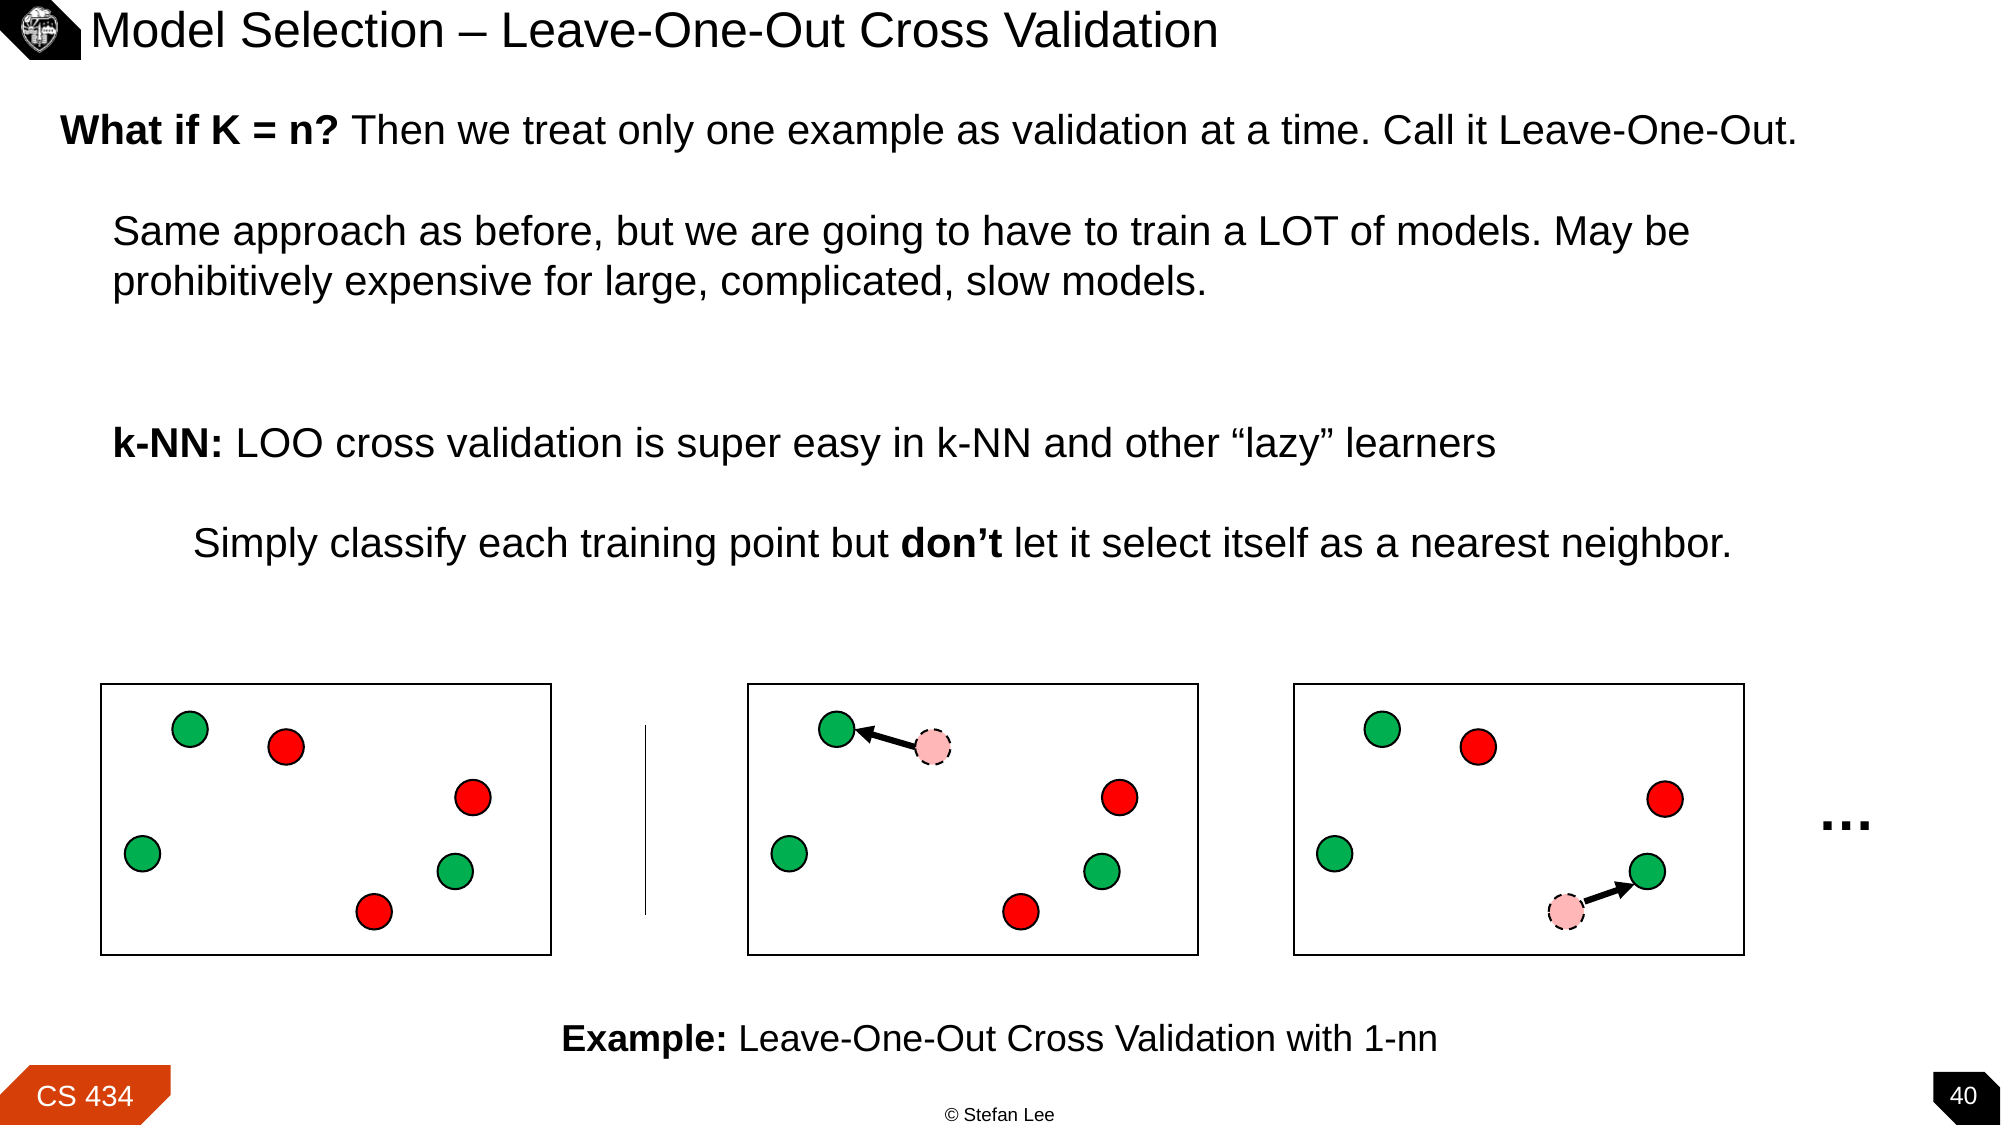

# Model Selection – Leave-One-Out Cross Validation
What if K = n? Then we treat only one example as validation at a time. Call it Leave-One-Out.
Same approach as before, but we are going to have to train a LOT of models. May be prohibitively expensive for large, complicated, slow models.
k-NN: LOO cross validation is super easy in k-NN and other “lazy” learners

       Simply classify each training point but don’t let it select itself as a nearest neighbor.

…
Example: Leave-One-Out Cross Validation with 1-nn
40